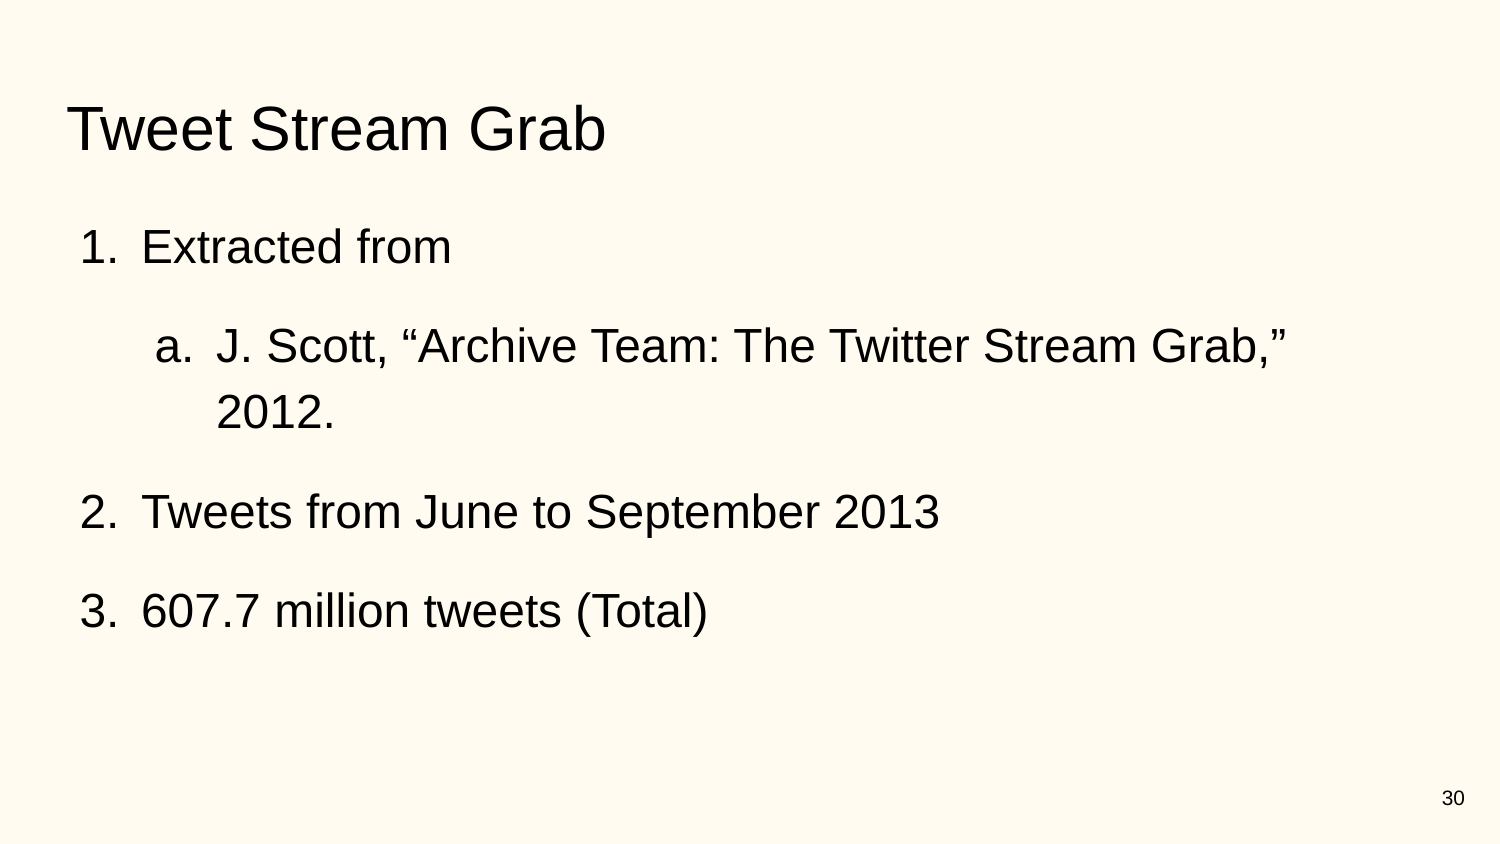

# Tweet Stream Grab
Extracted from
J. Scott, “Archive Team: The Twitter Stream Grab,” 2012.
Tweets from June to September 2013
607.7 million tweets (Total)
30